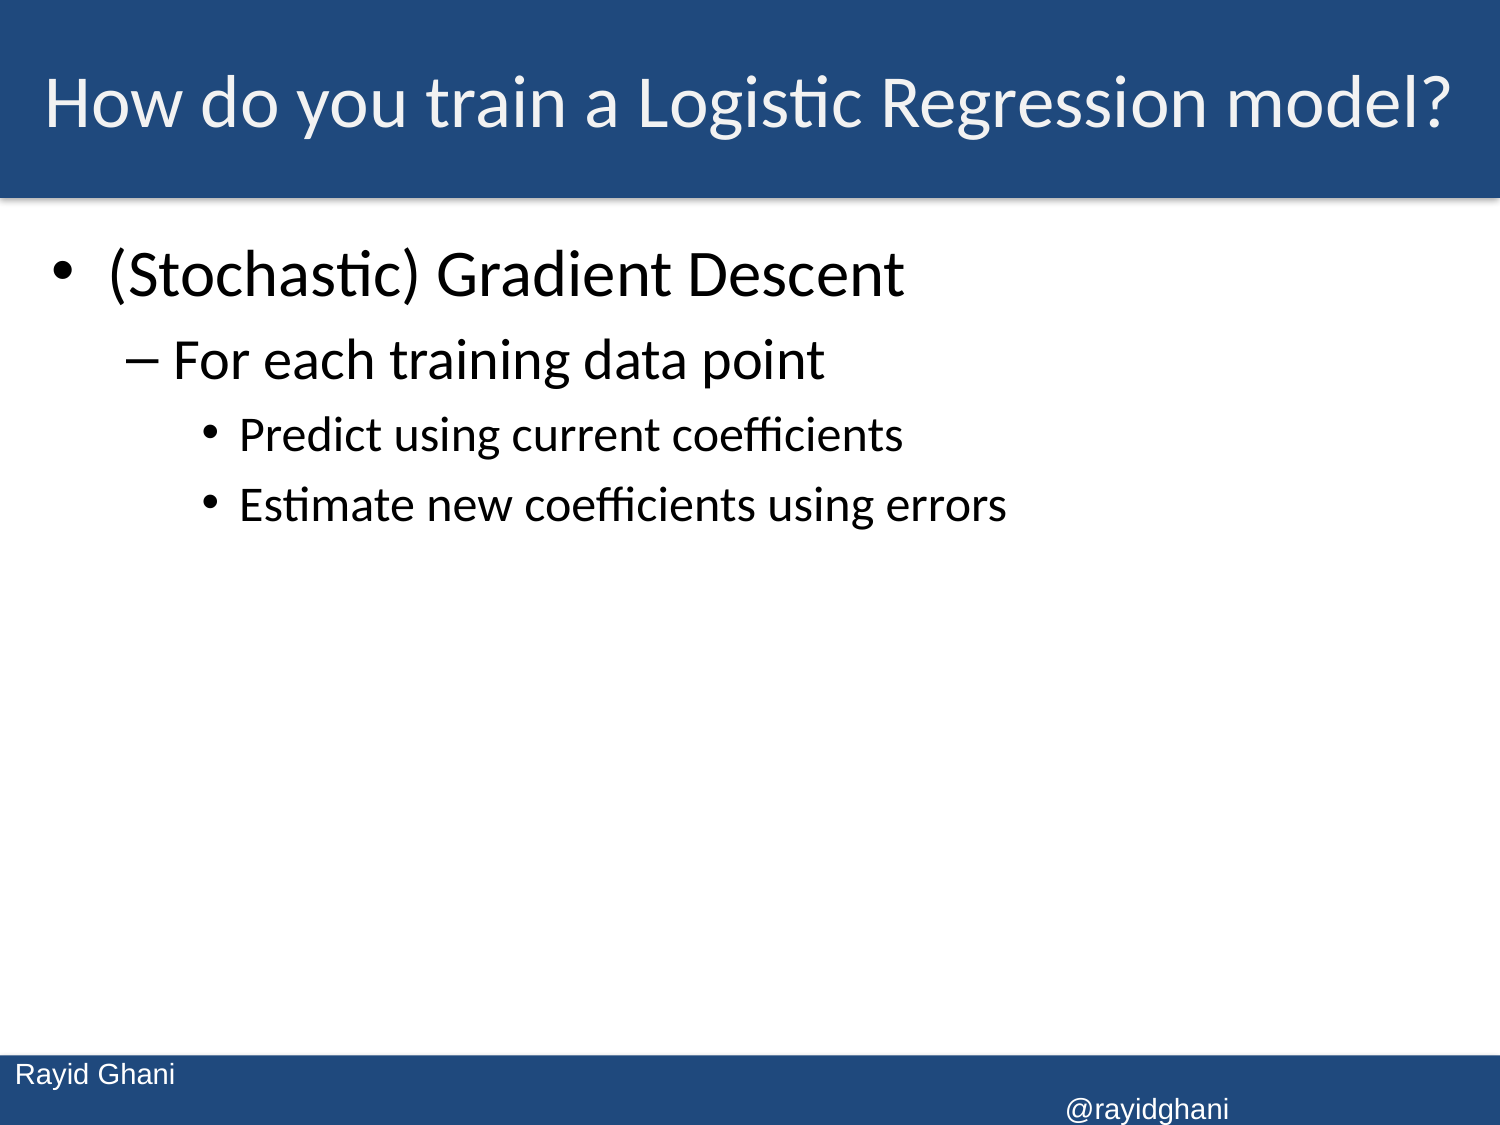

# How do you train a Logistic Regression model?
(Stochastic) Gradient Descent
For each training data point
Predict using current coefficients
Estimate new coefficients using errors